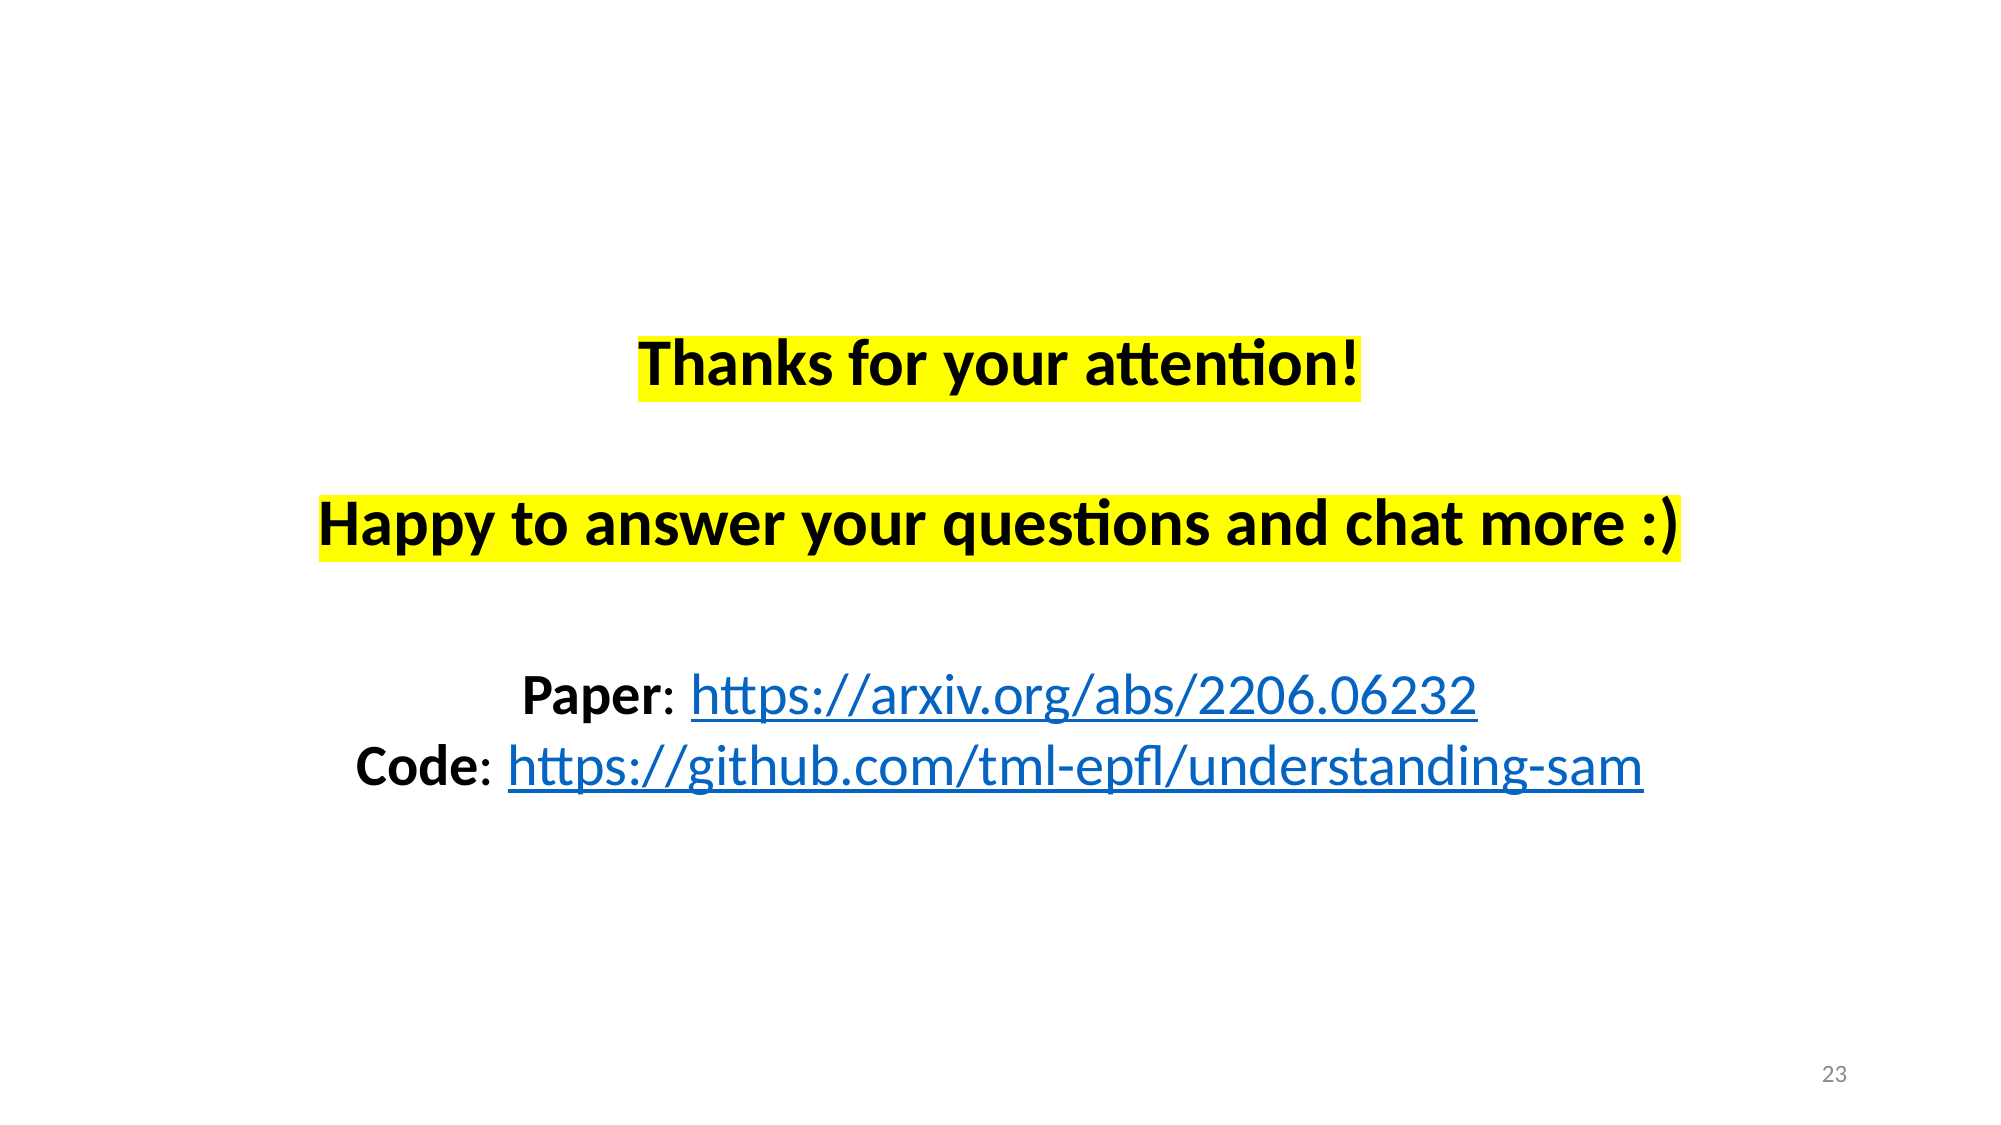

Thanks for your attention!

Happy to answer your questions and chat more :)
Paper: https://arxiv.org/abs/2206.06232
Code: https://github.com/tml-epfl/understanding-sam
23